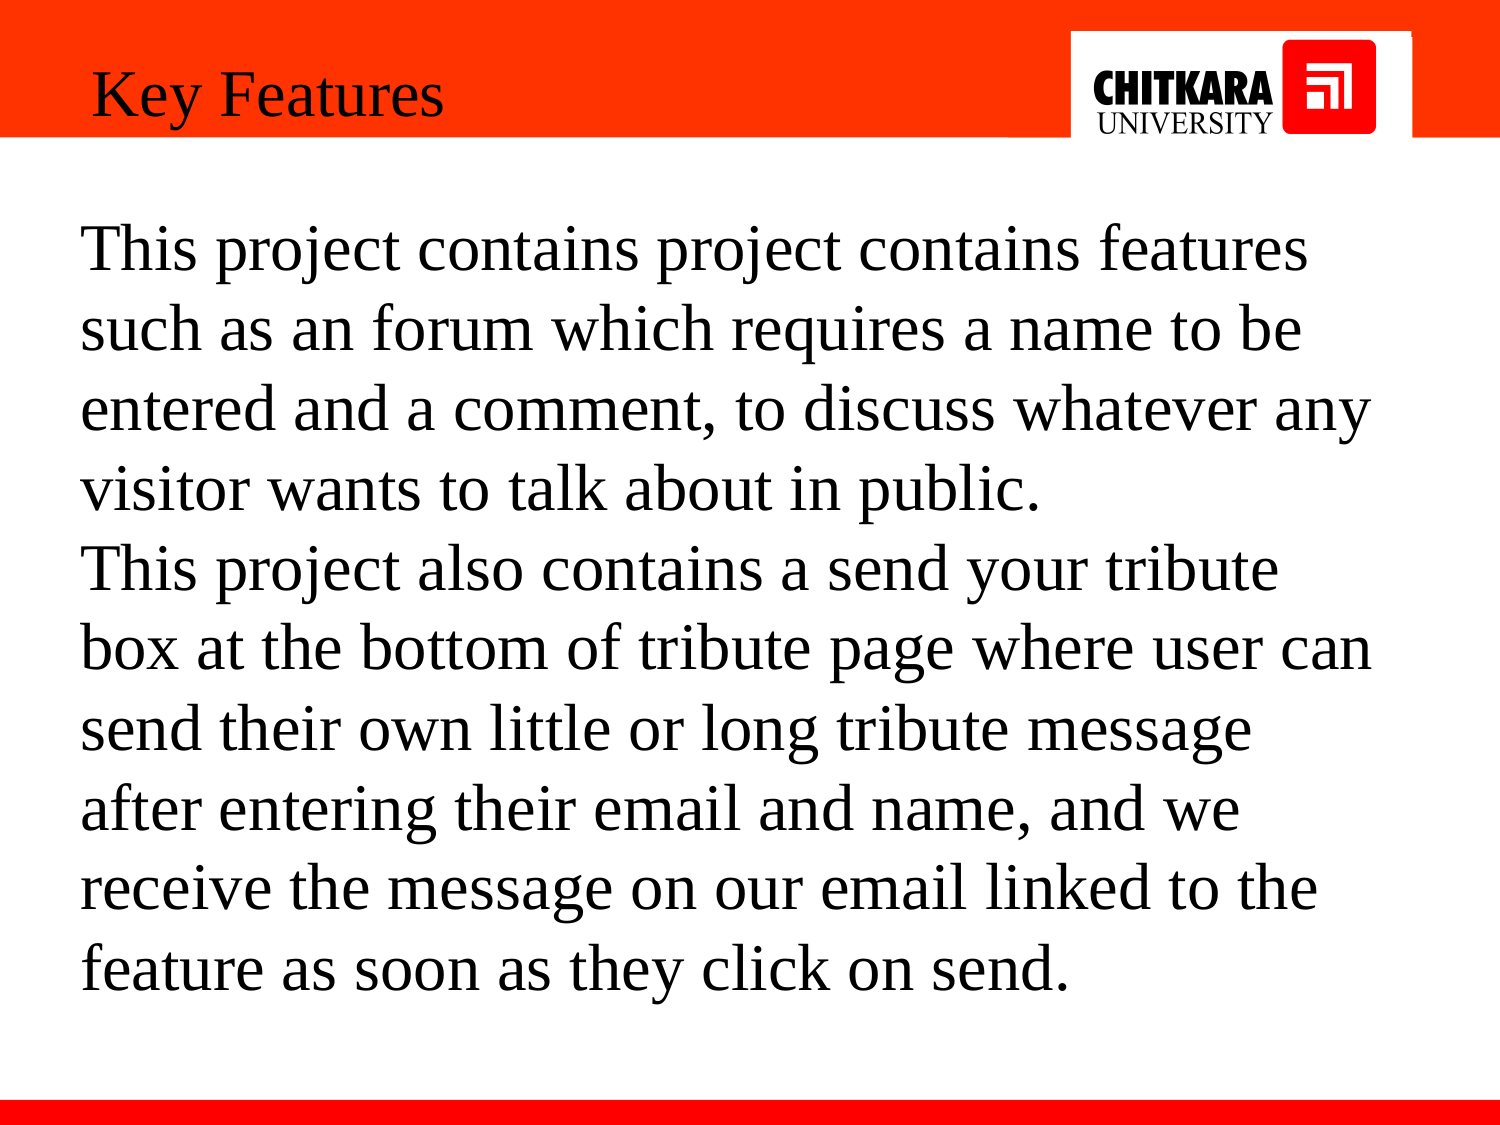

Key Features
This project contains project contains features such as an forum which requires a name to be entered and a comment, to discuss whatever any visitor wants to talk about in public.
This project also contains a send your tribute box at the bottom of tribute page where user can send their own little or long tribute message after entering their email and name, and we receive the message on our email linked to the feature as soon as they click on send.